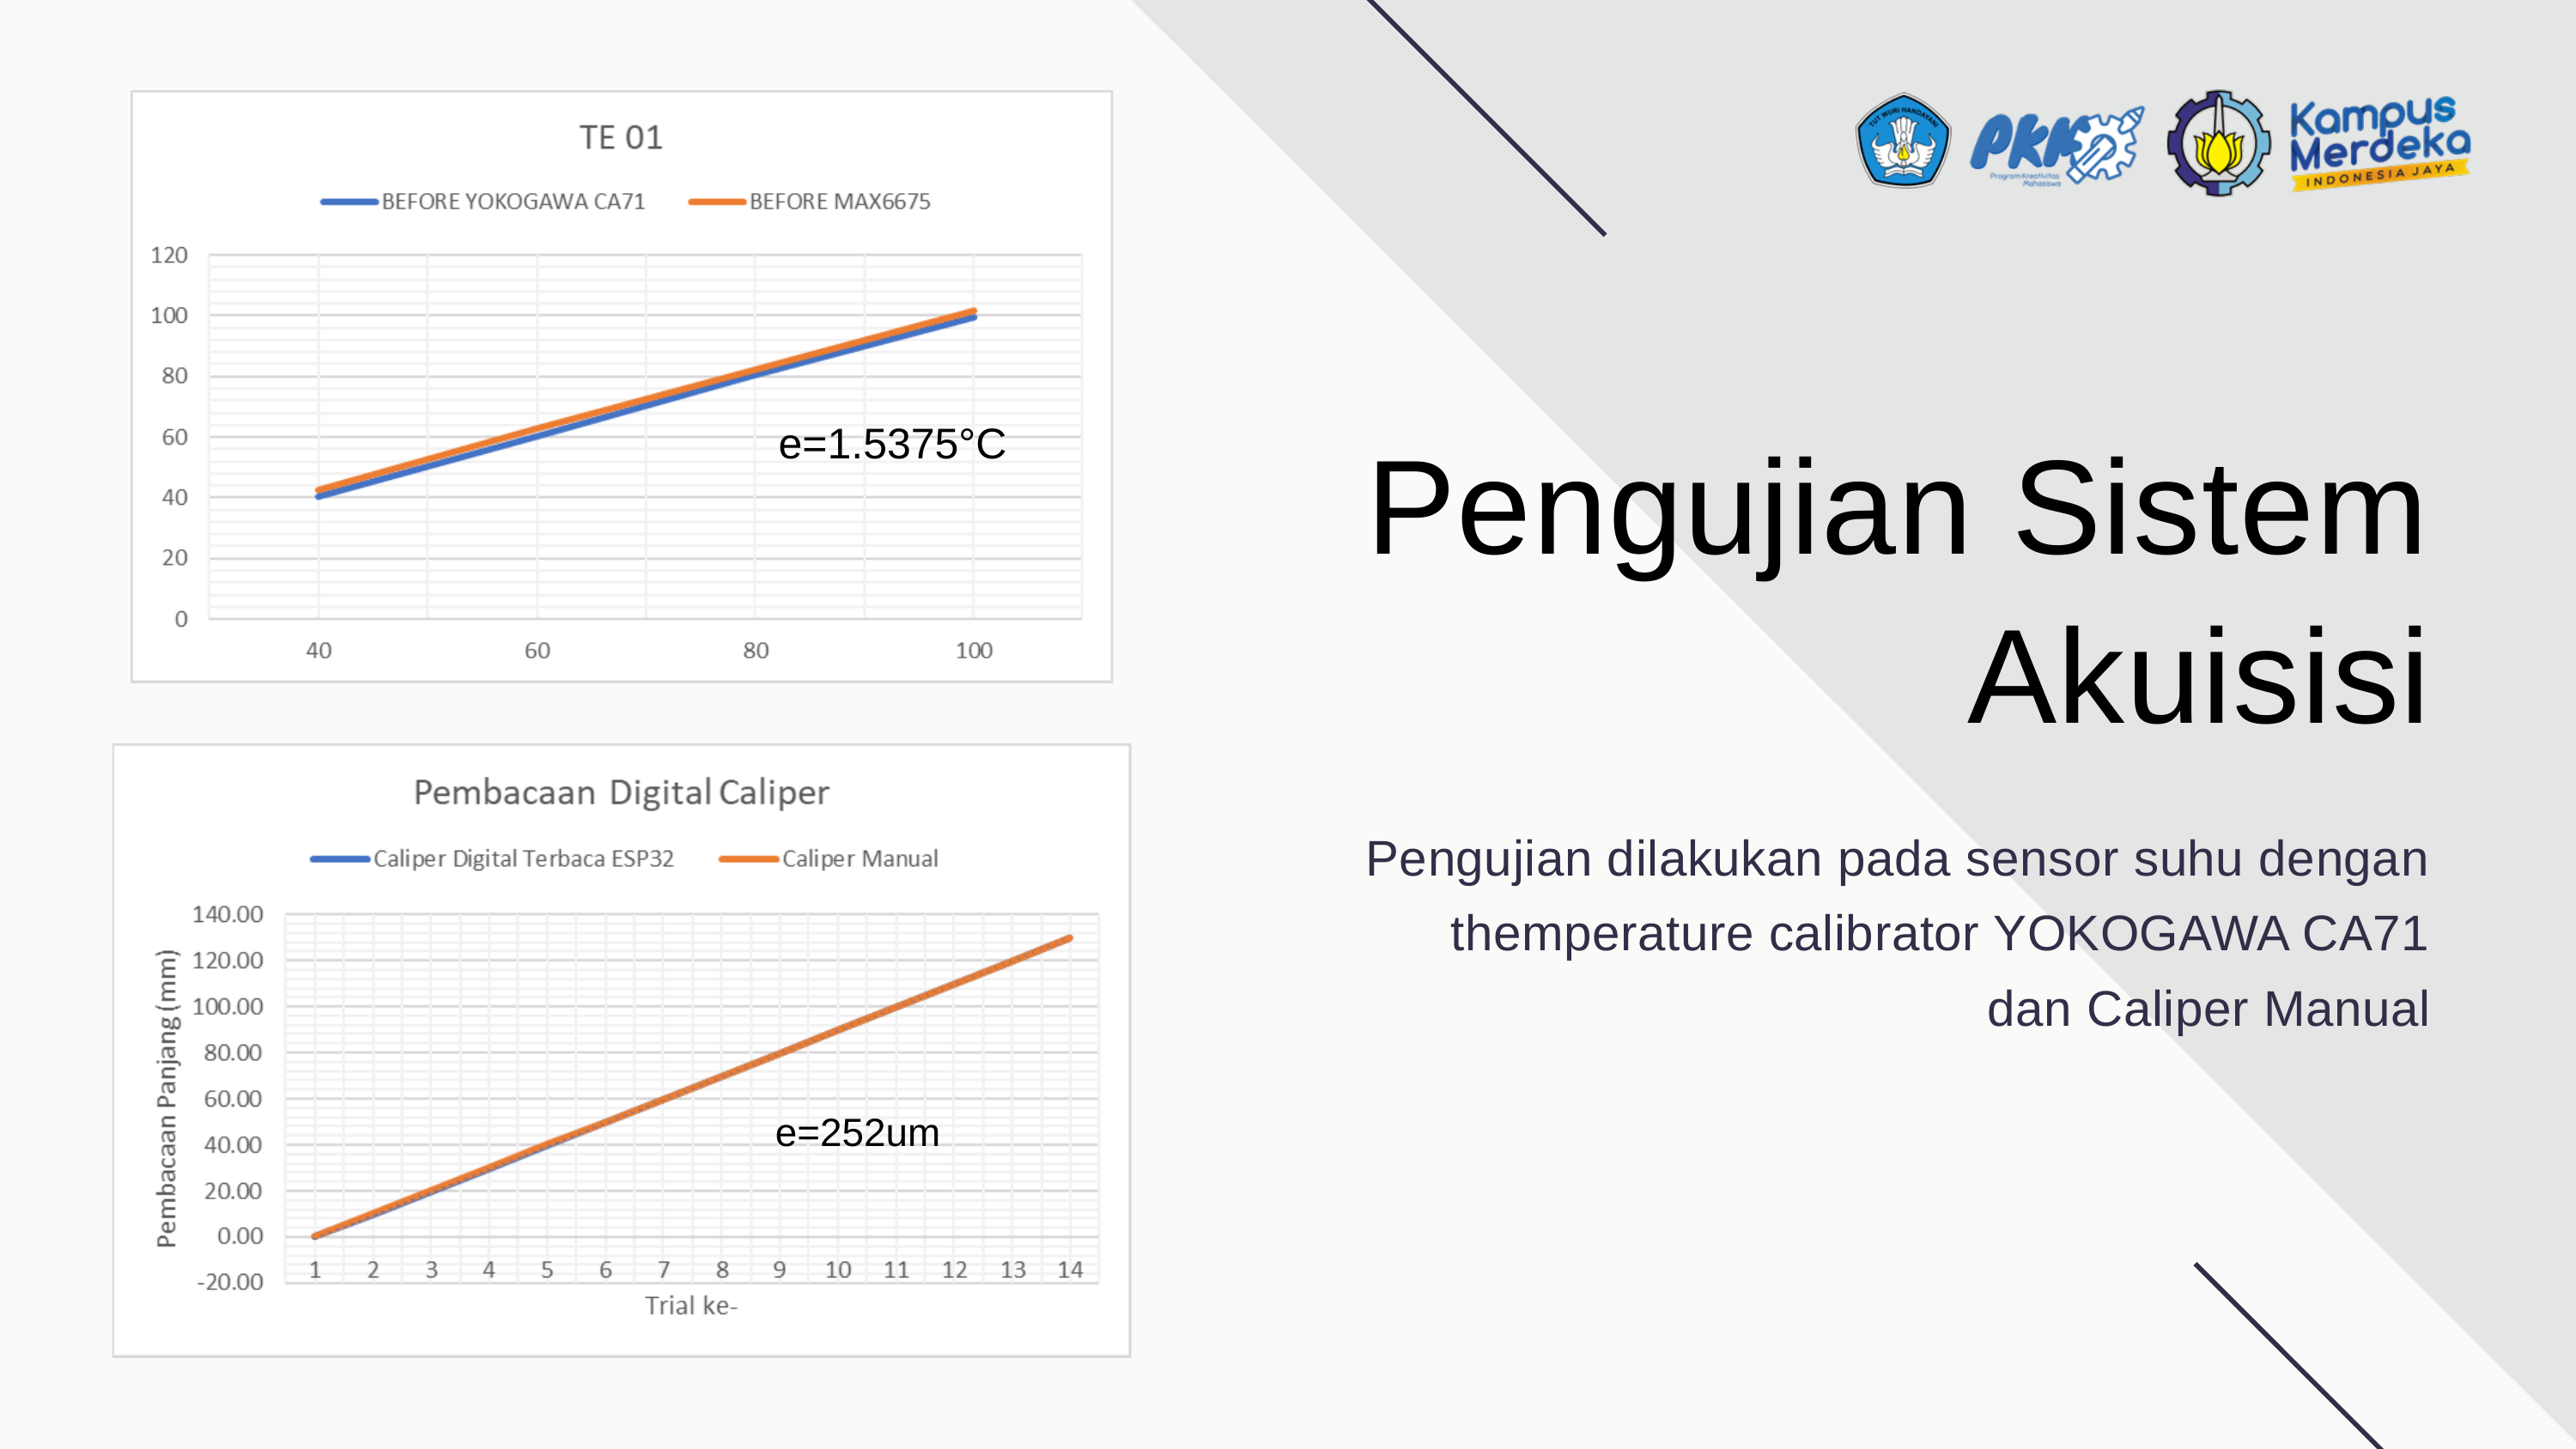

e=1.5375°C
Pengujian Sistem Akuisisi
Pengujian dilakukan pada sensor suhu dengan themperature calibrator YOKOGAWA CA71 dan Caliper Manual

e=252um